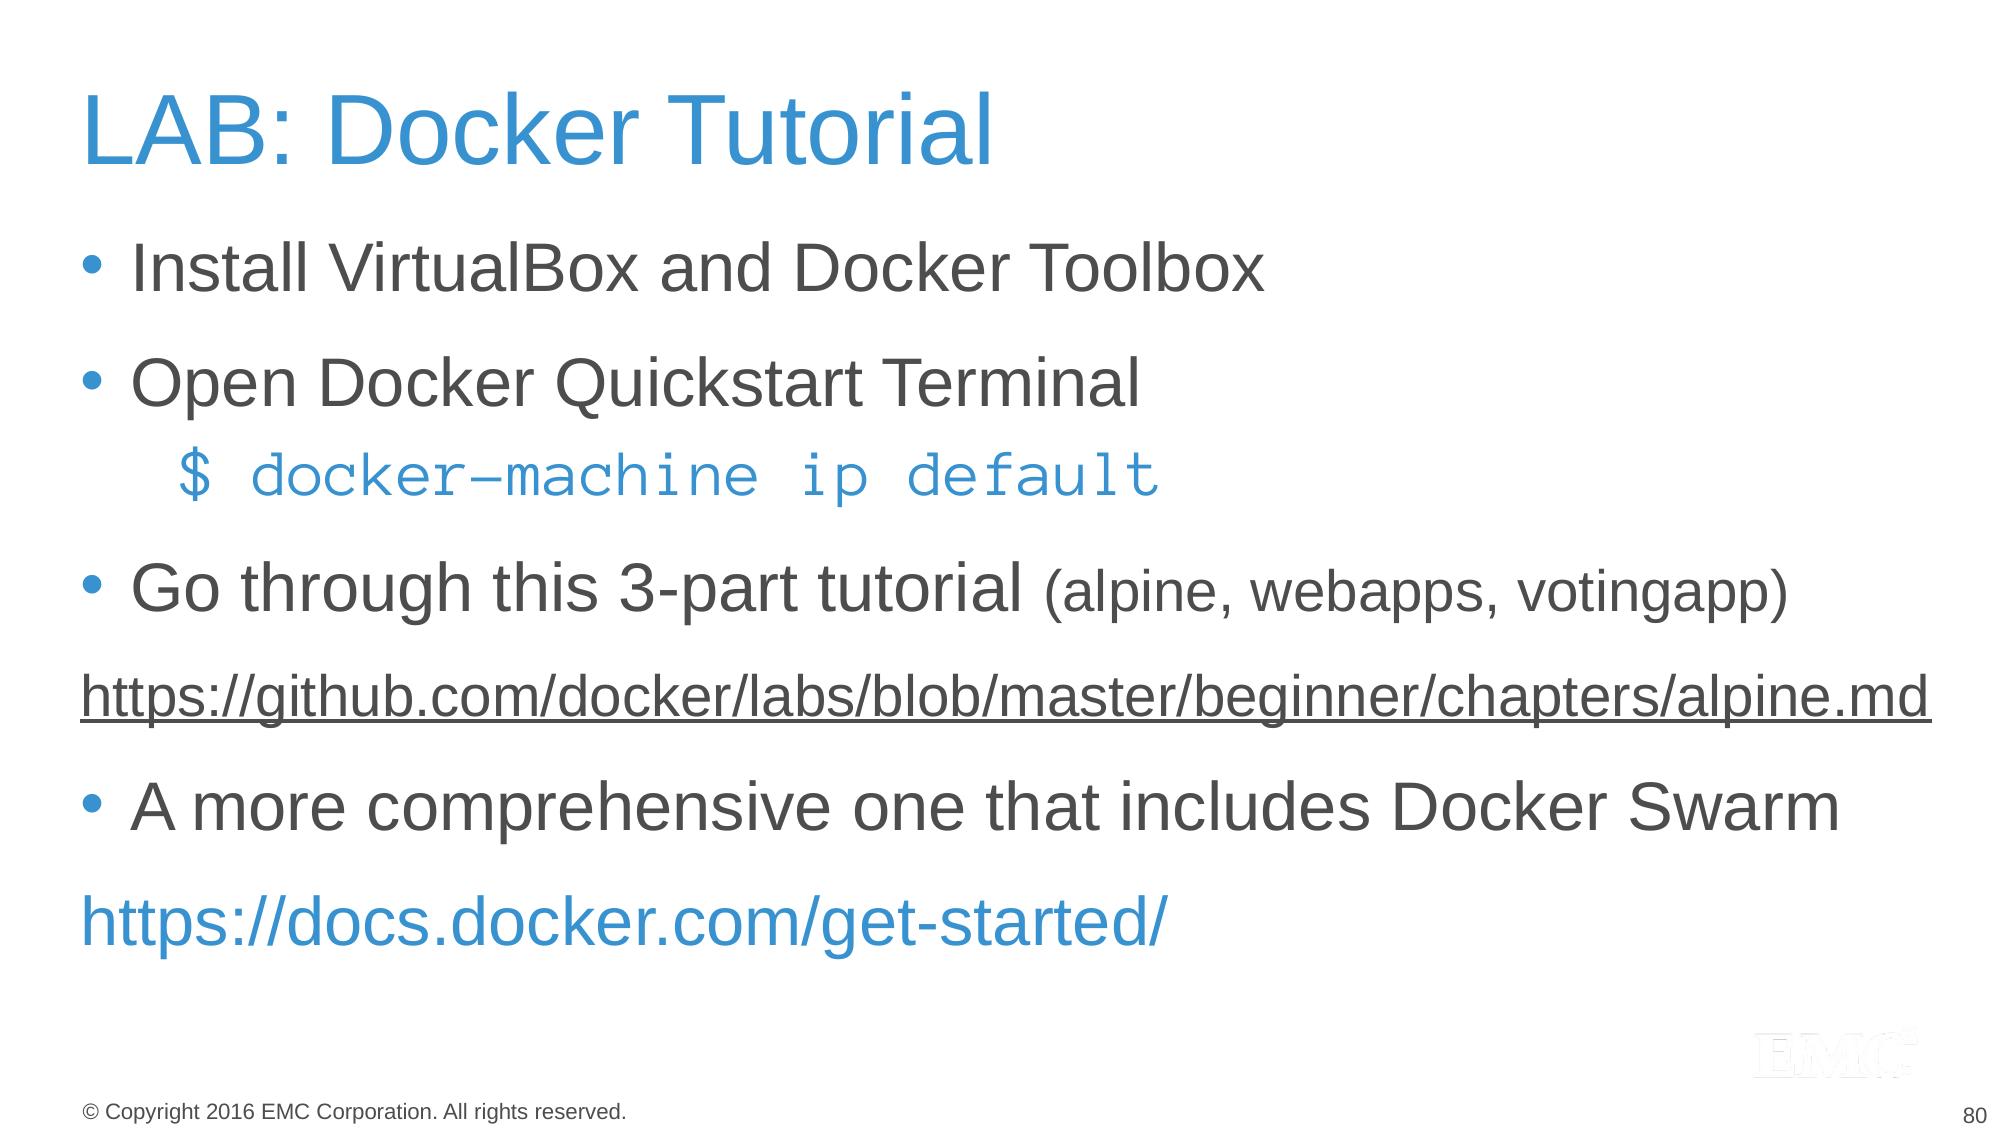

# LAB: Docker Tutorial
Install VirtualBox and Docker Toolbox
Open Docker Quickstart Terminal
$ docker-machine ip default
Go through this 3-part tutorial (alpine, webapps, votingapp)
https://github.com/docker/labs/blob/master/beginner/chapters/alpine.md
A more comprehensive one that includes Docker Swarm
https://docs.docker.com/get-started/